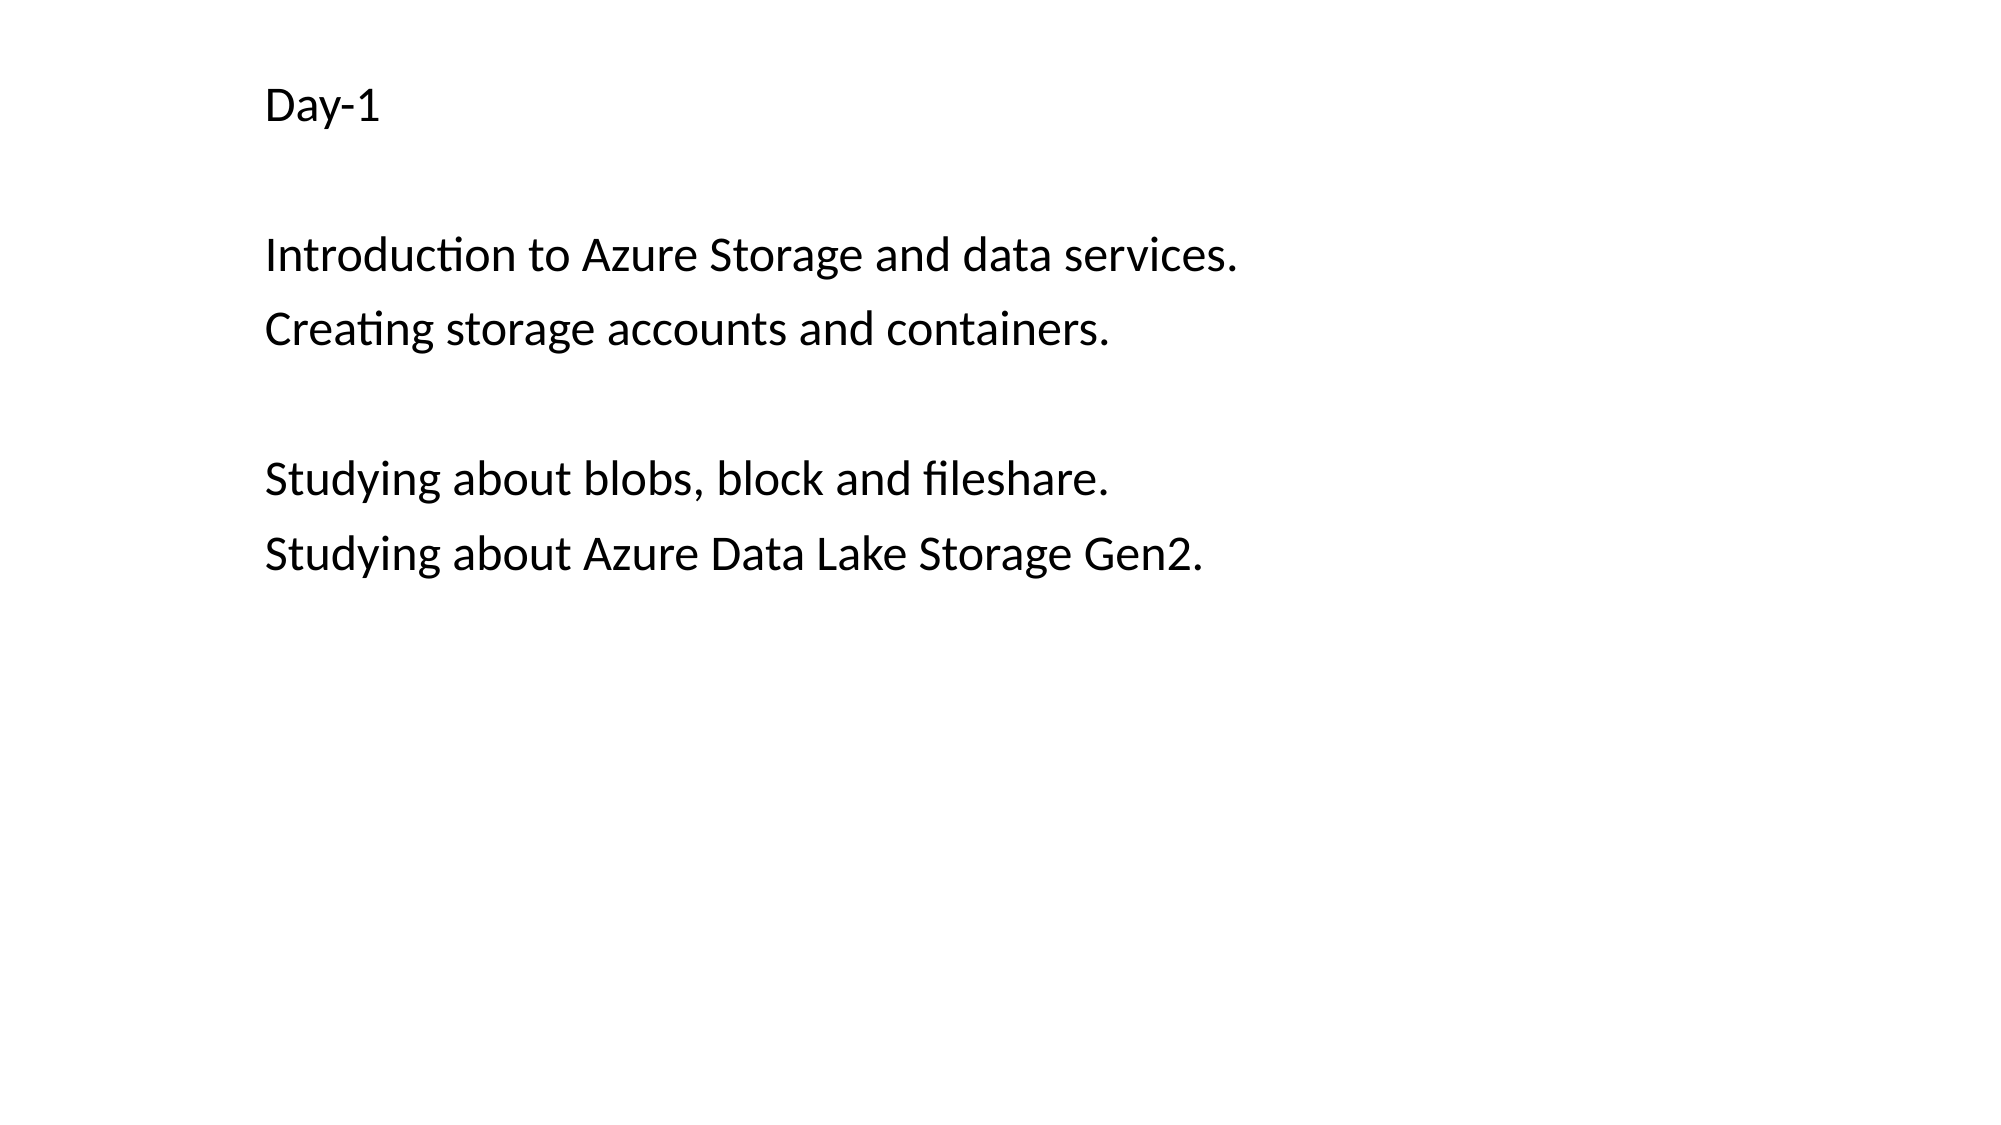

Day-1

Introduction to Azure Storage and data services.
Creating storage accounts and containers.

Studying about blobs, block and fileshare.
Studying about Azure Data Lake Storage Gen2.